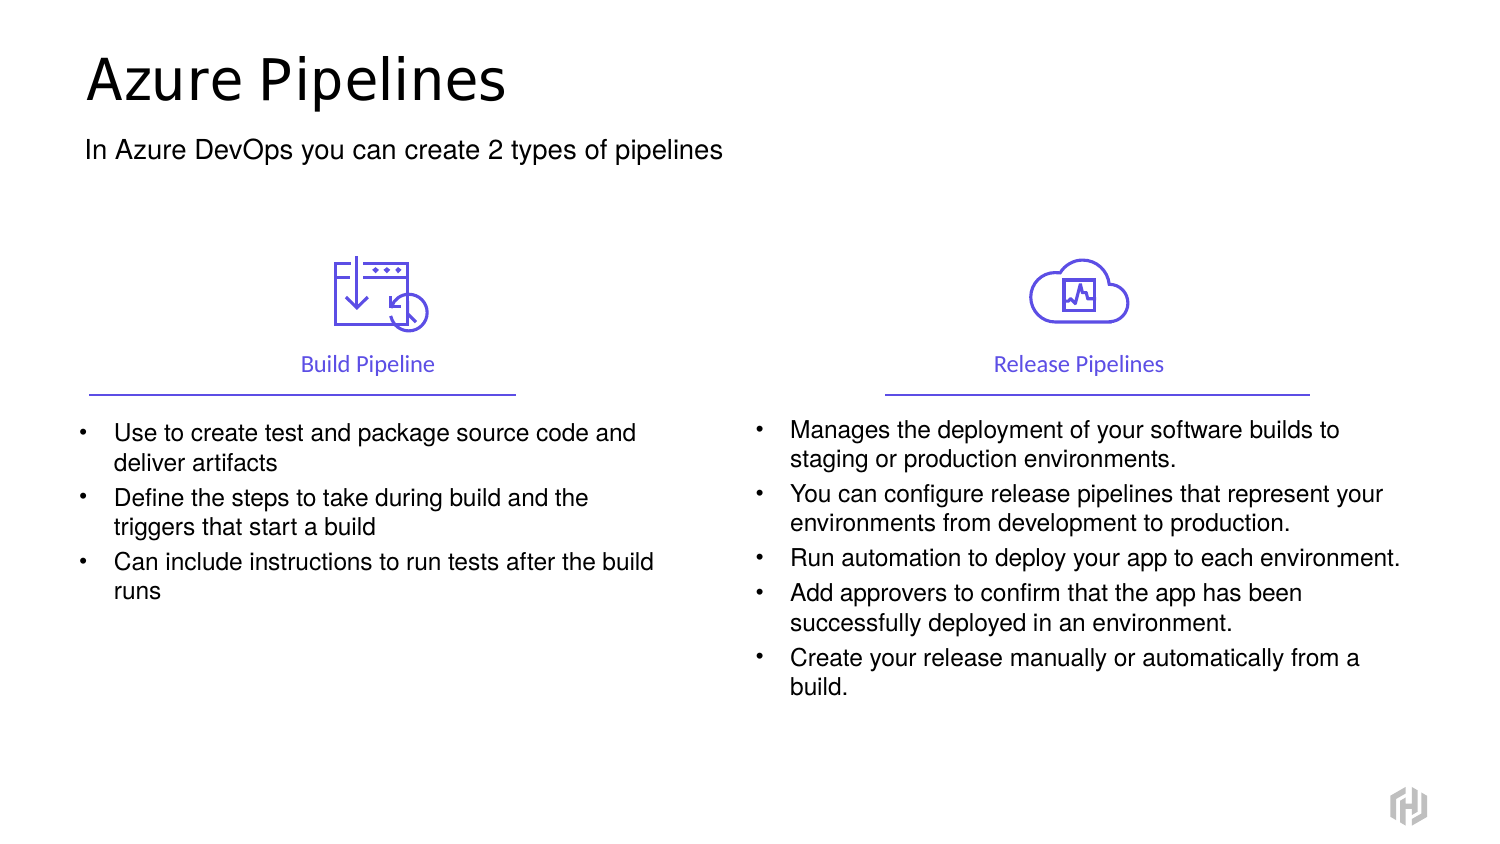

# Azure Pipelines
In Azure DevOps you can create 2 types of pipelines

Build Pipeline

Use to create test and package source code and deliver artifacts
Define the steps to take during build and the triggers that start a build
Can include instructions to run tests after the build runs
Release Pipelines

Manages the deployment of your software builds to staging or production environments.
You can configure release pipelines that represent your environments from development to production.
Run automation to deploy your app to each environment.
Add approvers to confirm that the app has been successfully deployed in an environment.
Create your release manually or automatically from a build.